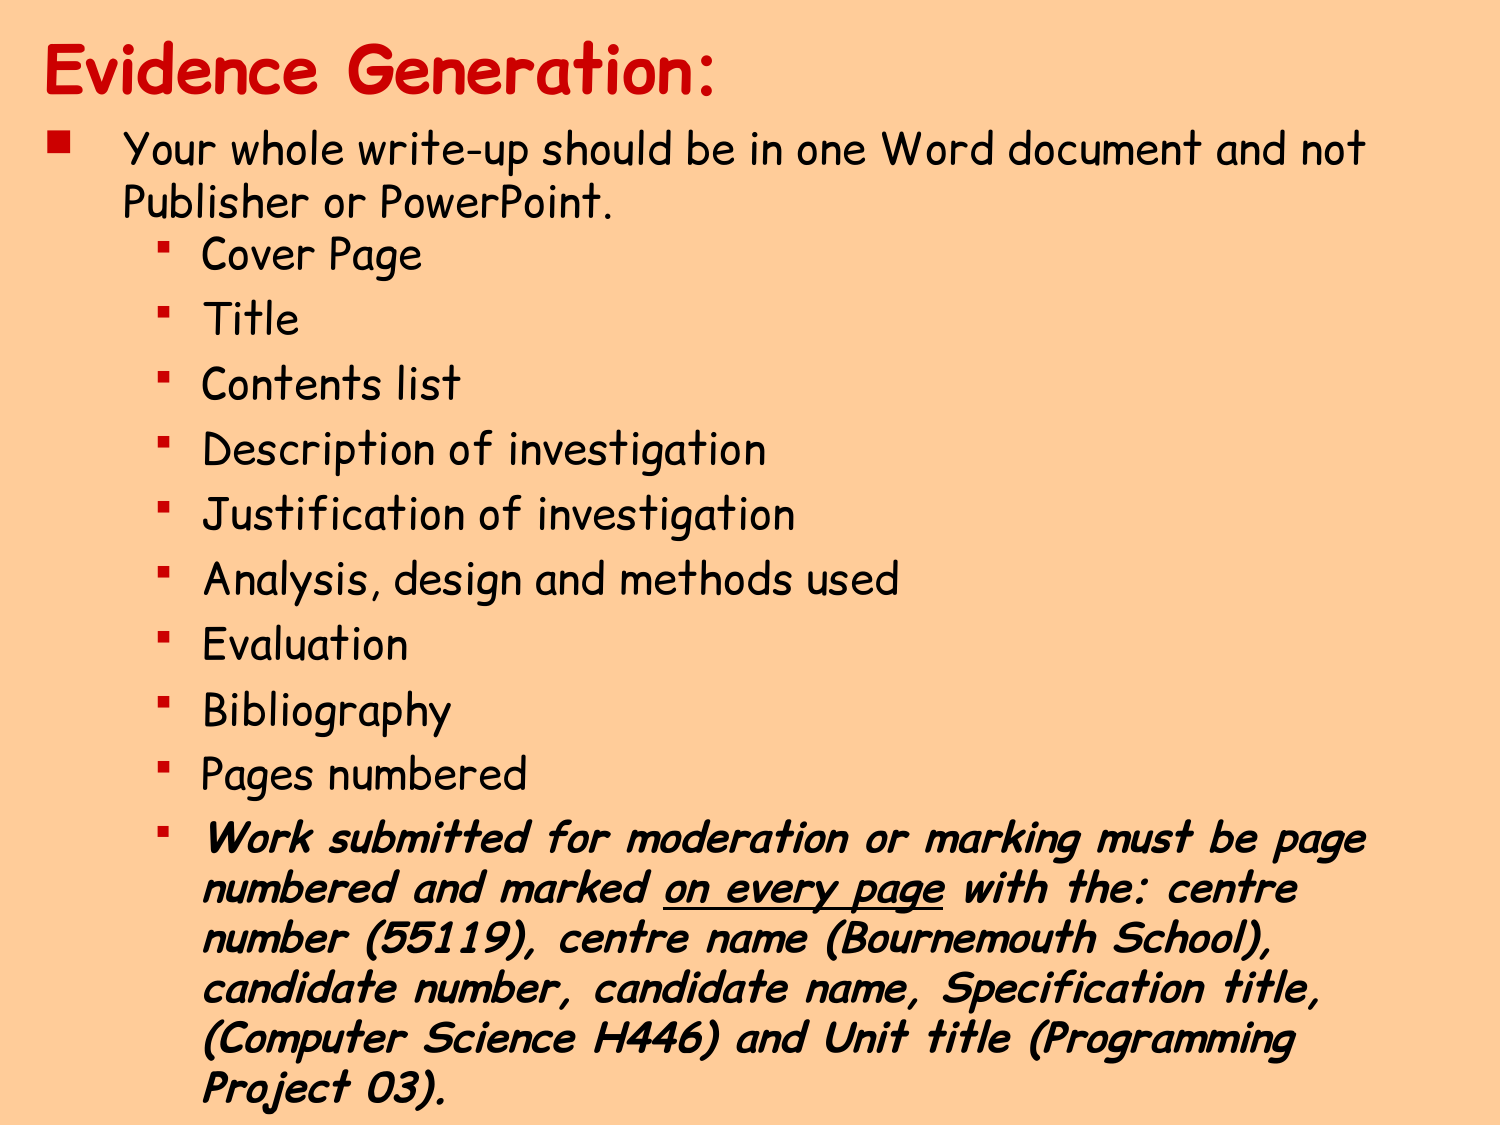

# Evidence Generation:
Your whole write-up should be in one Word document and not Publisher or PowerPoint.
Cover Page
Title
Contents list
Description of investigation
Justification of investigation
Analysis, design and methods used
Evaluation
Bibliography
Pages numbered
Work submitted for moderation or marking must be page numbered and marked on every page with the: centre number (55119), centre name (Bournemouth School), candidate number, candidate name, Specification title, (Computer Science H446) and Unit title (Programming Project 03).